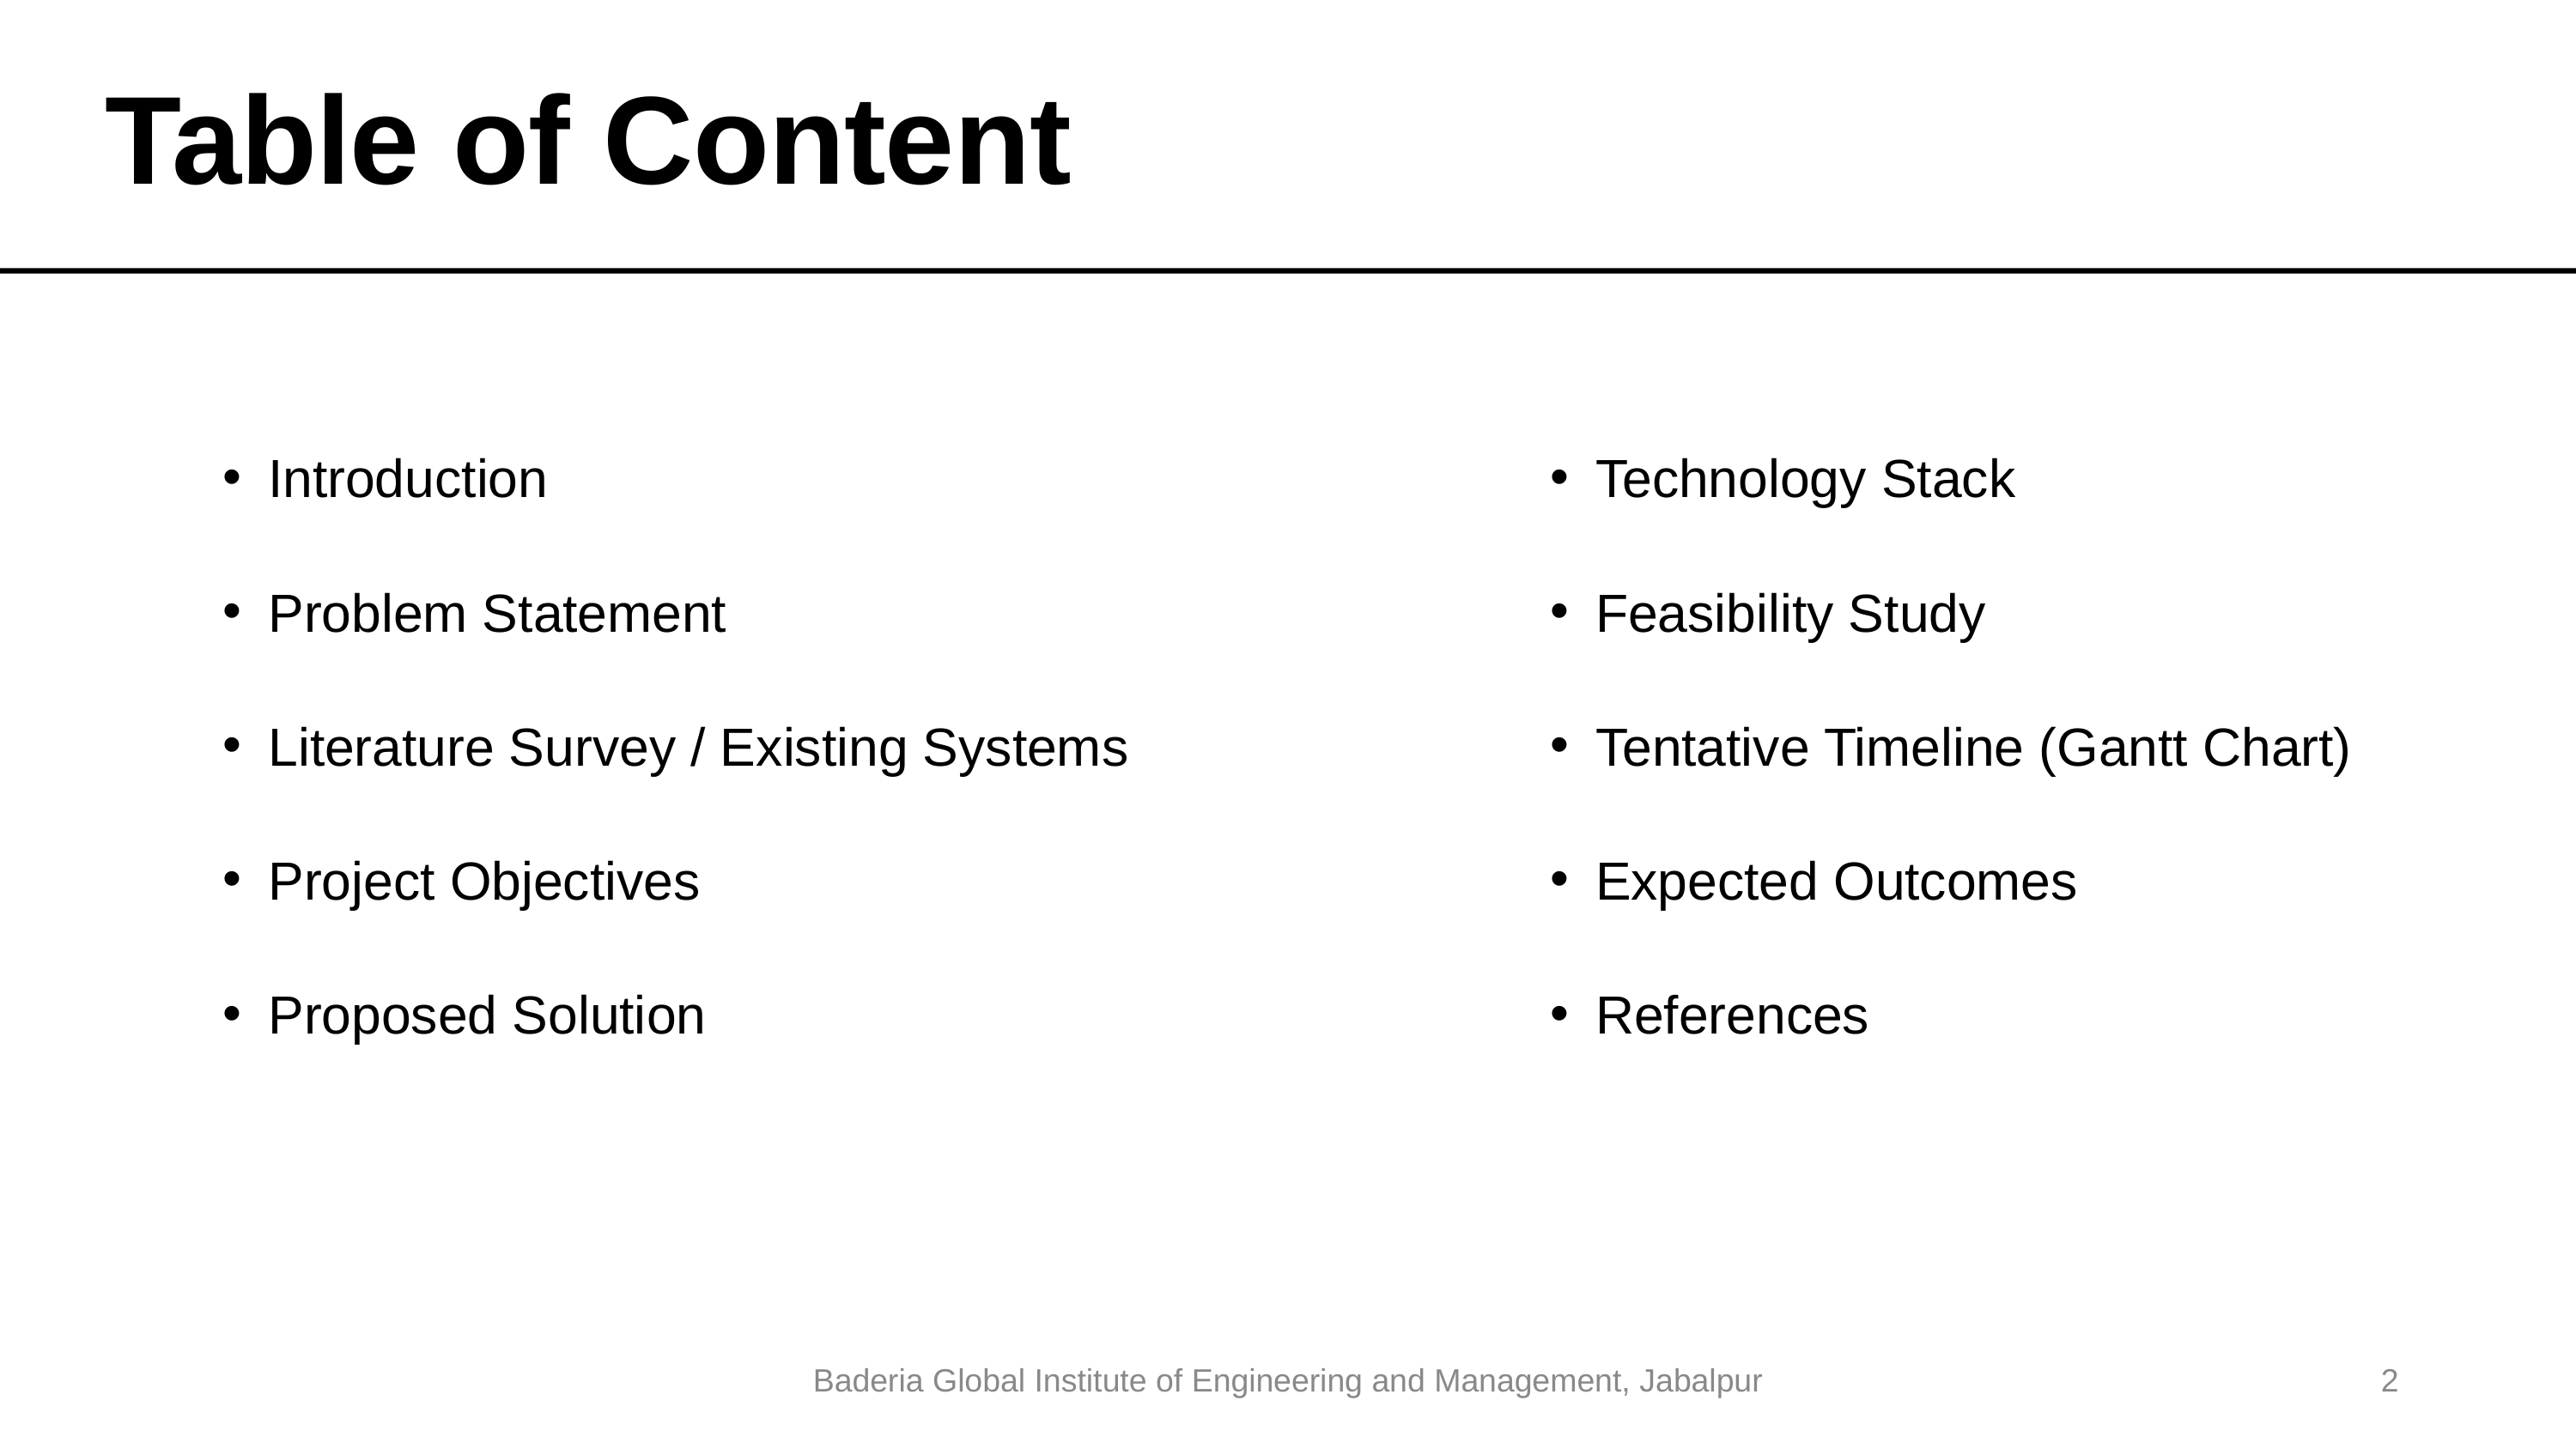

Table of Content

Introduction
Problem Statement
Literature Survey / Existing Systems
Project Objectives
Proposed Solution
Technology Stack
Feasibility Study
Tentative Timeline (Gantt Chart)
Expected Outcomes
References

Baderia Global Institute of Engineering and Management, Jabalpur

2